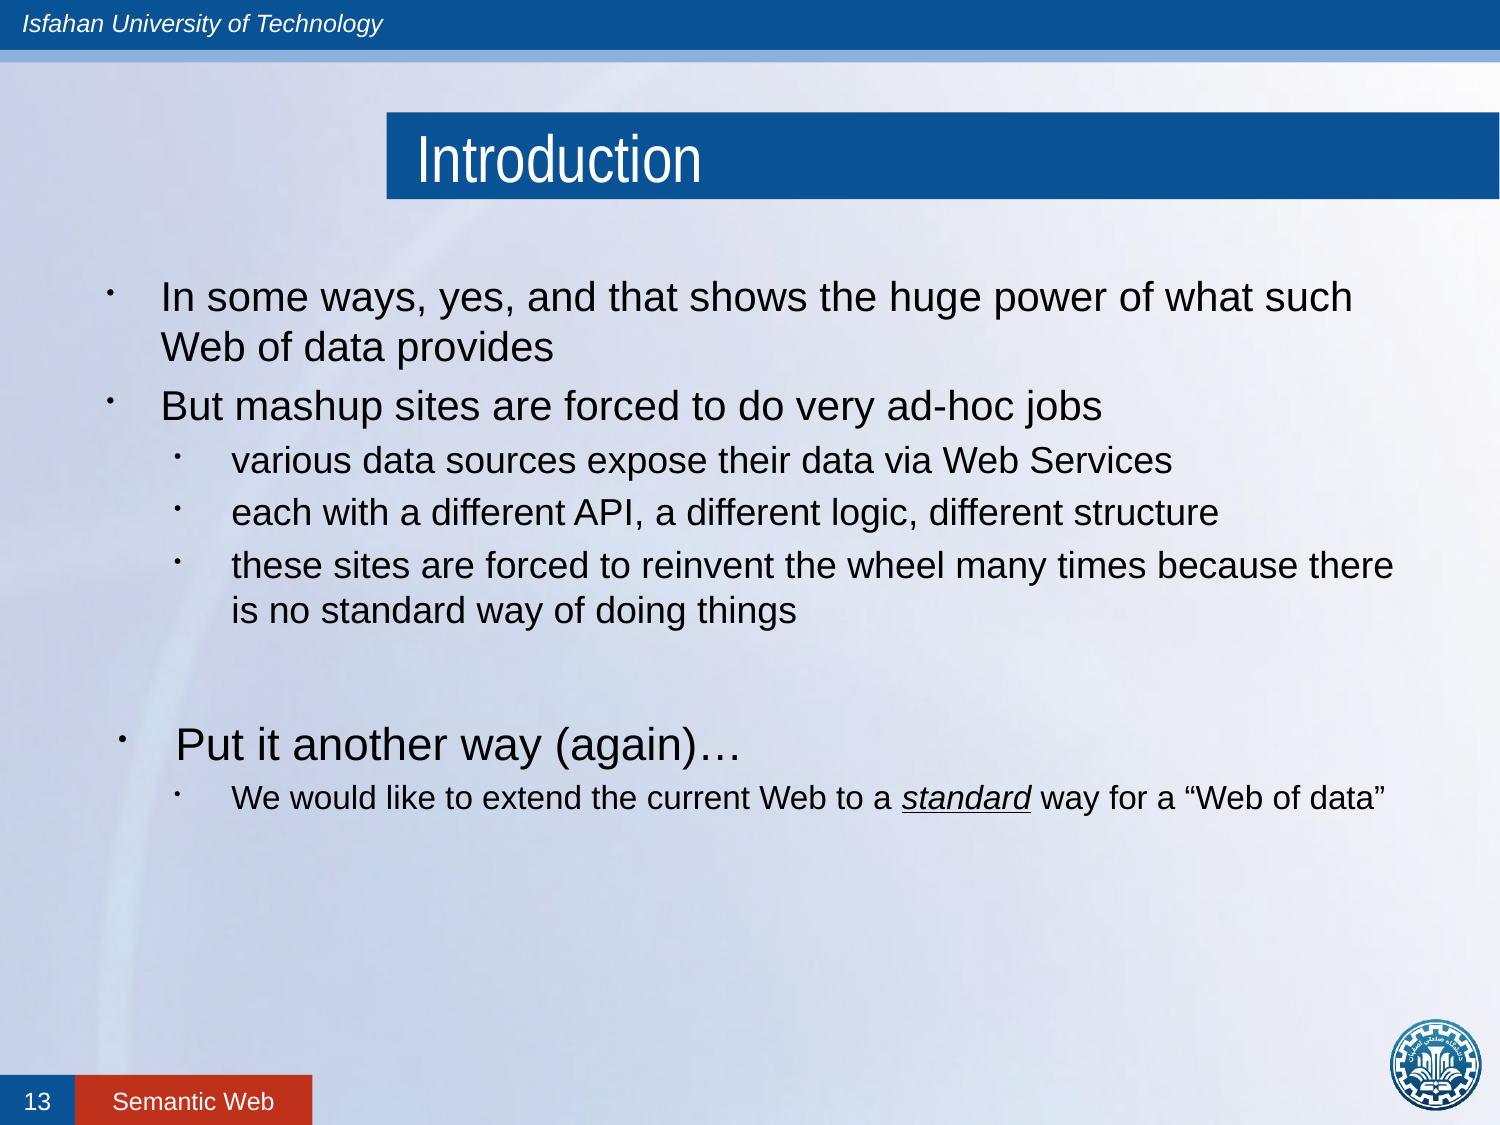

# Introduction
In some ways, yes, and that shows the huge power of what such Web of data provides
But mashup sites are forced to do very ad-hoc jobs
various data sources expose their data via Web Services
each with a different API, a different logic, different structure
these sites are forced to reinvent the wheel many times because there is no standard way of doing things

Put it another way (again)…
We would like to extend the current Web to a standard way for a “Web of data”

13
Semantic Web